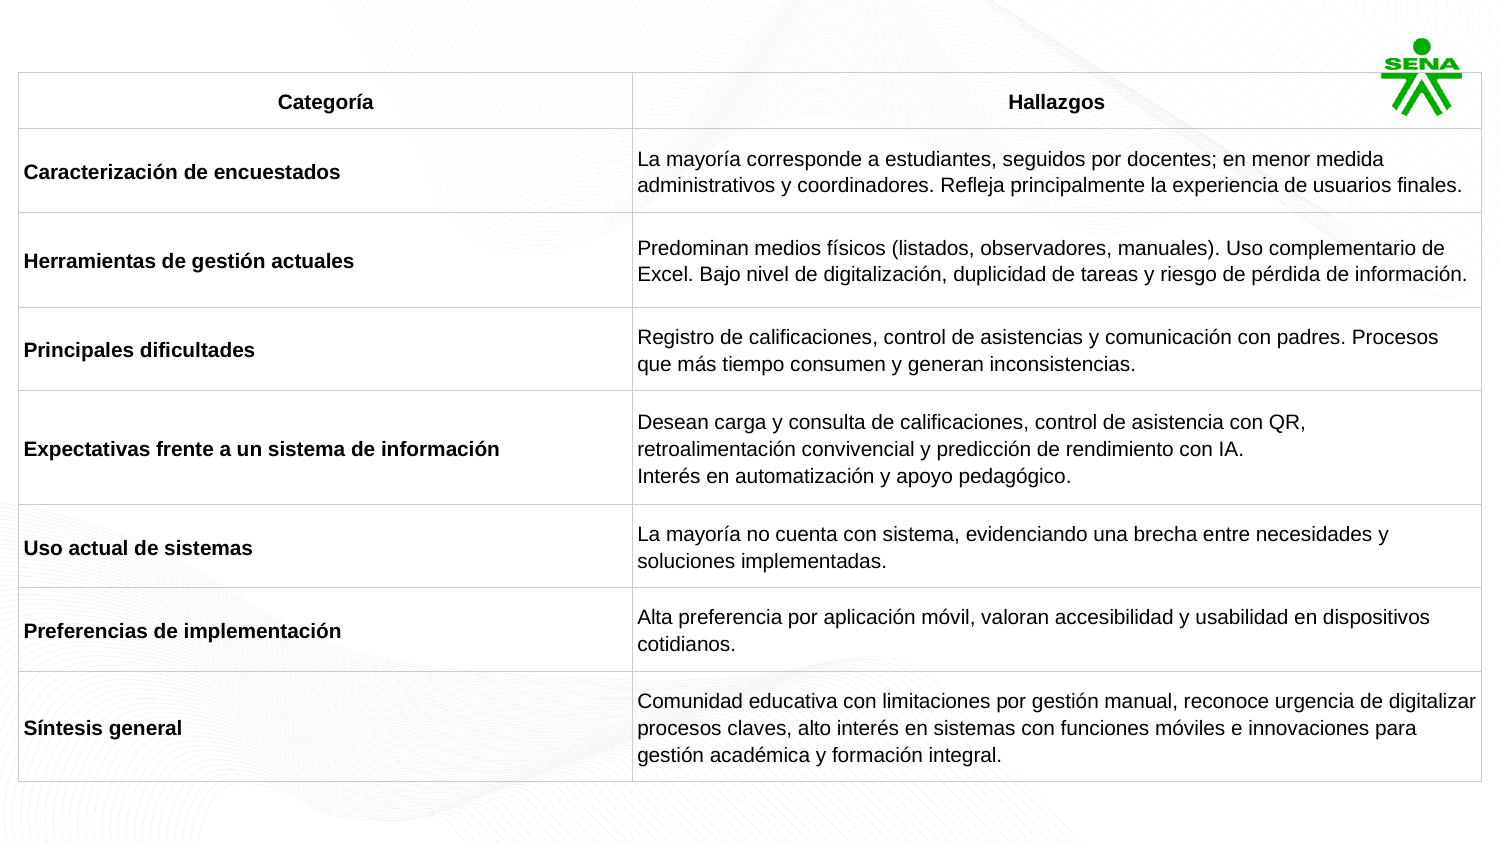

| Categoría | Hallazgos |
| --- | --- |
| Caracterización de encuestados | La mayoría corresponde a estudiantes, seguidos por docentes; en menor medida administrativos y coordinadores. Refleja principalmente la experiencia de usuarios finales. |
| Herramientas de gestión actuales | Predominan medios físicos (listados, observadores, manuales). Uso complementario de Excel. Bajo nivel de digitalización, duplicidad de tareas y riesgo de pérdida de información. |
| Principales dificultades | Registro de calificaciones, control de asistencias y comunicación con padres. Procesos que más tiempo consumen y generan inconsistencias. |
| Expectativas frente a un sistema de información | Desean carga y consulta de calificaciones, control de asistencia con QR, retroalimentación convivencial y predicción de rendimiento con IA. Interés en automatización y apoyo pedagógico. |
| Uso actual de sistemas | La mayoría no cuenta con sistema, evidenciando una brecha entre necesidades y soluciones implementadas. |
| Preferencias de implementación | Alta preferencia por aplicación móvil, valoran accesibilidad y usabilidad en dispositivos cotidianos. |
| Síntesis general | Comunidad educativa con limitaciones por gestión manual, reconoce urgencia de digitalizar procesos claves, alto interés en sistemas con funciones móviles e innovaciones para gestión académica y formación integral. |